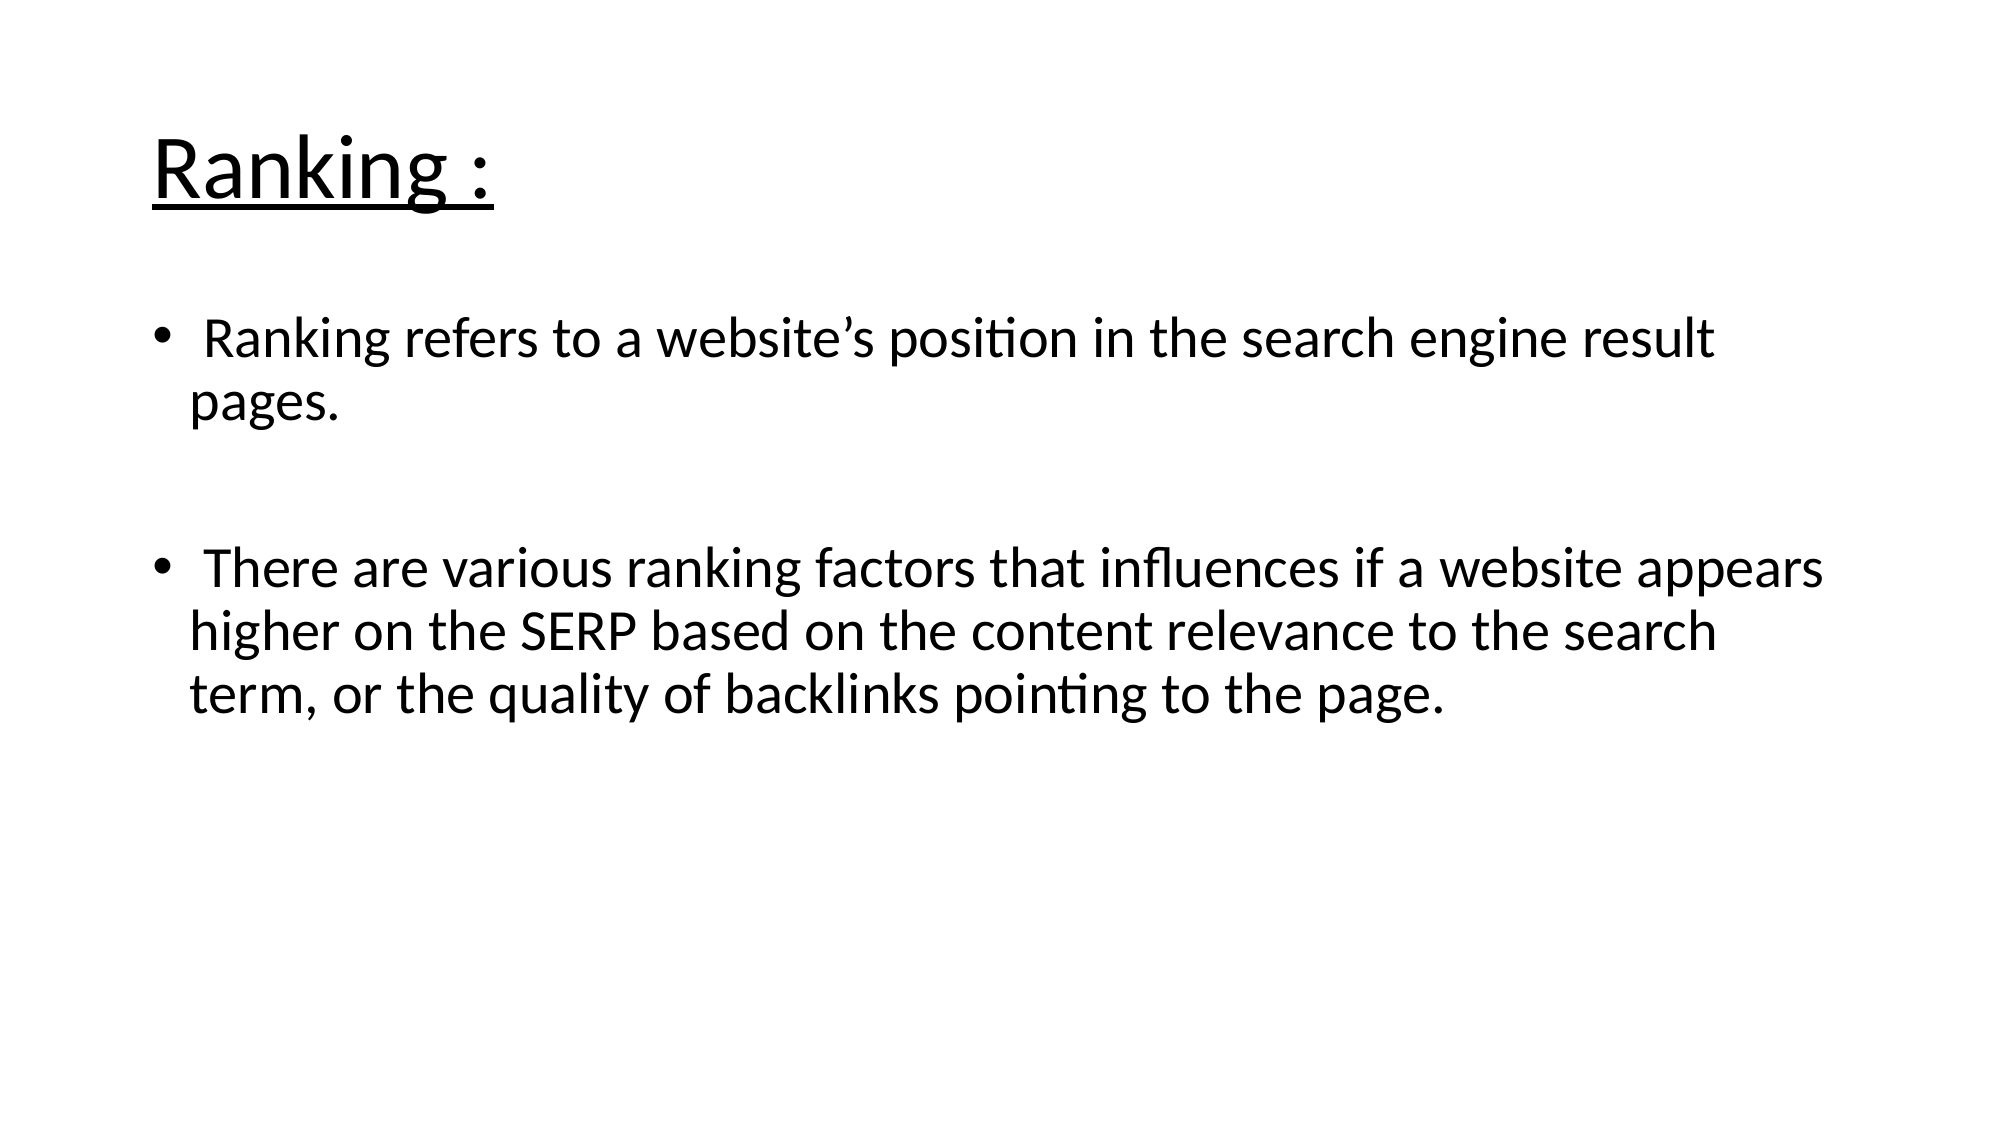

# Ranking :
 Ranking refers to a website’s position in the search engine result pages.

 There are various ranking factors that influences if a website appears higher on the SERP based on the content relevance to the search term, or the quality of backlinks pointing to the page.